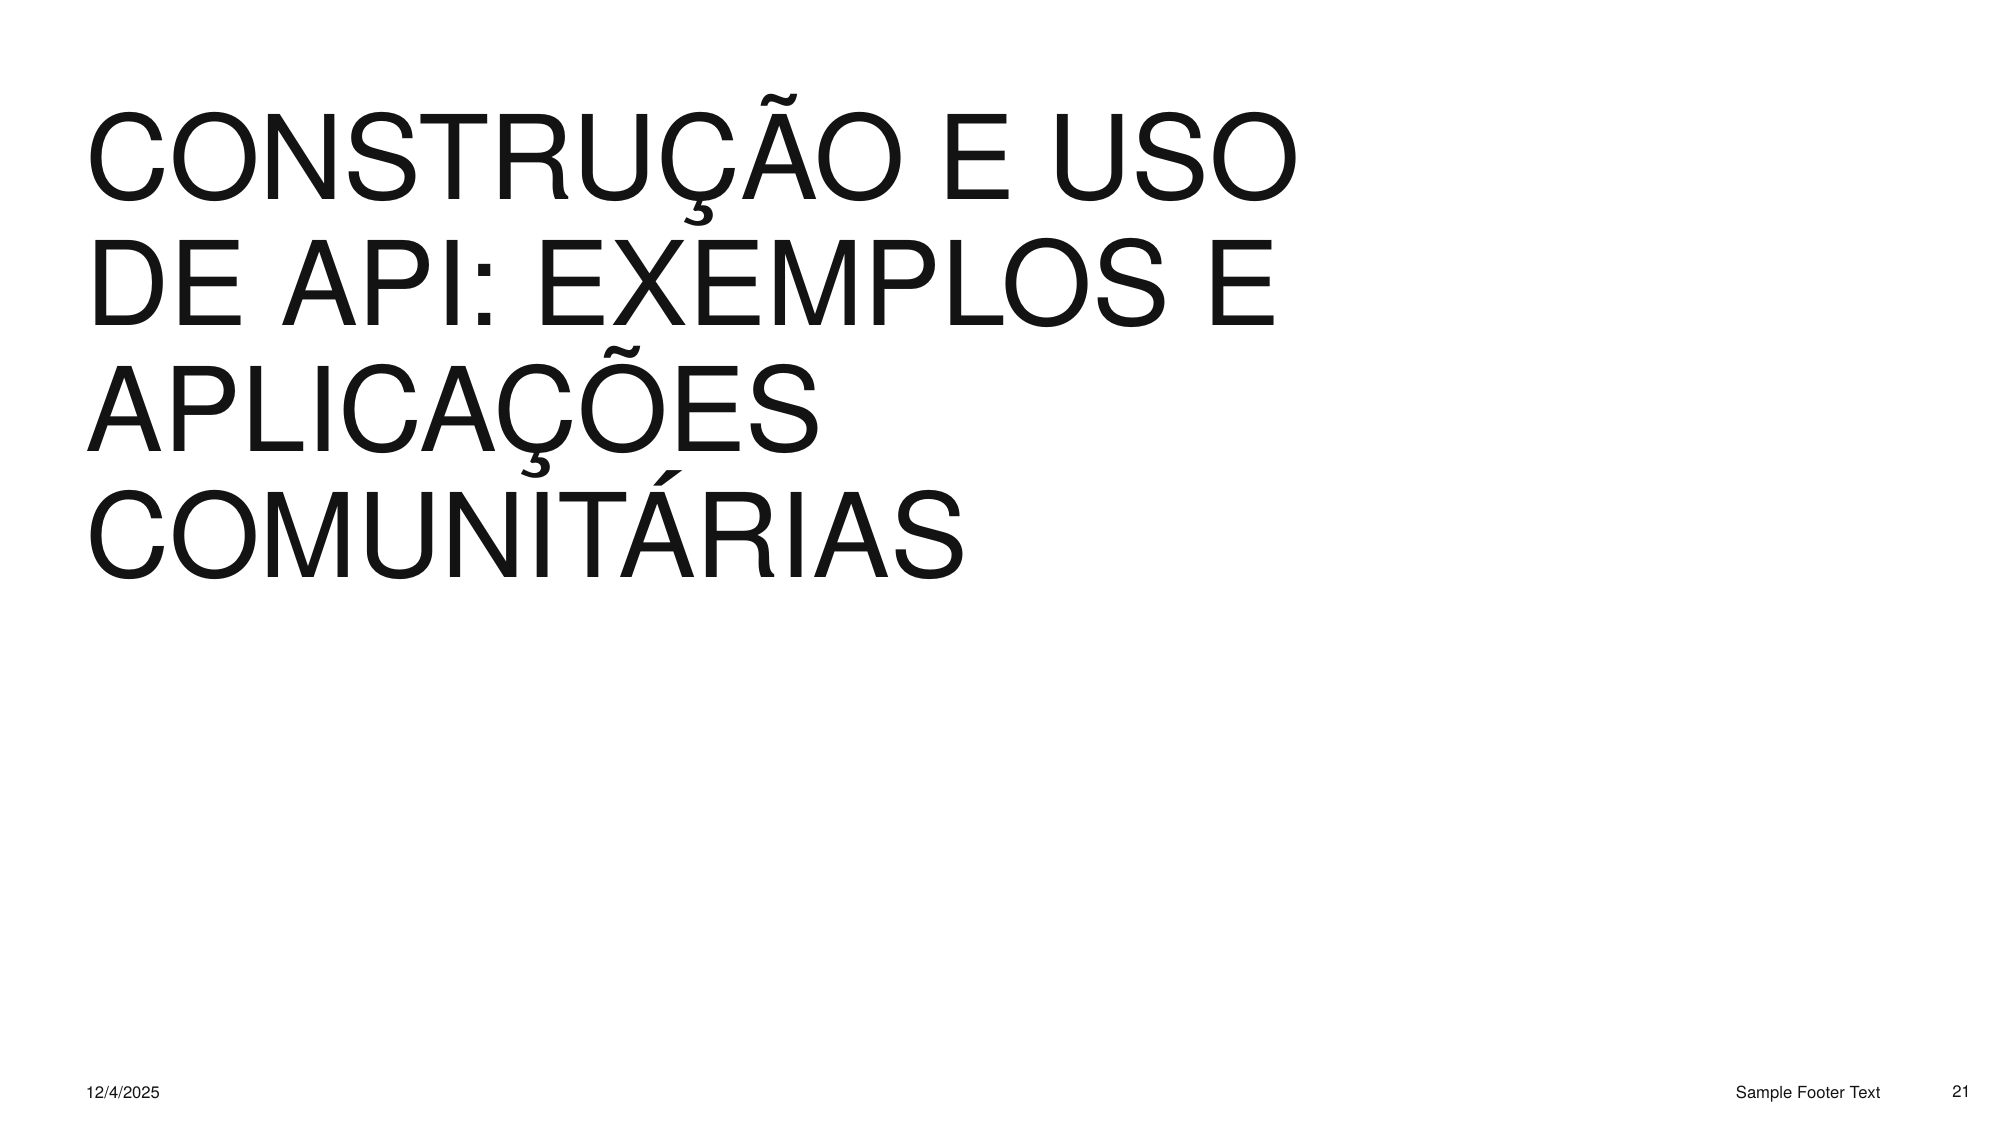

# Construção e uso de API: exemplos e aplicações comunitárias

12/4/2025
Sample Footer Text
21